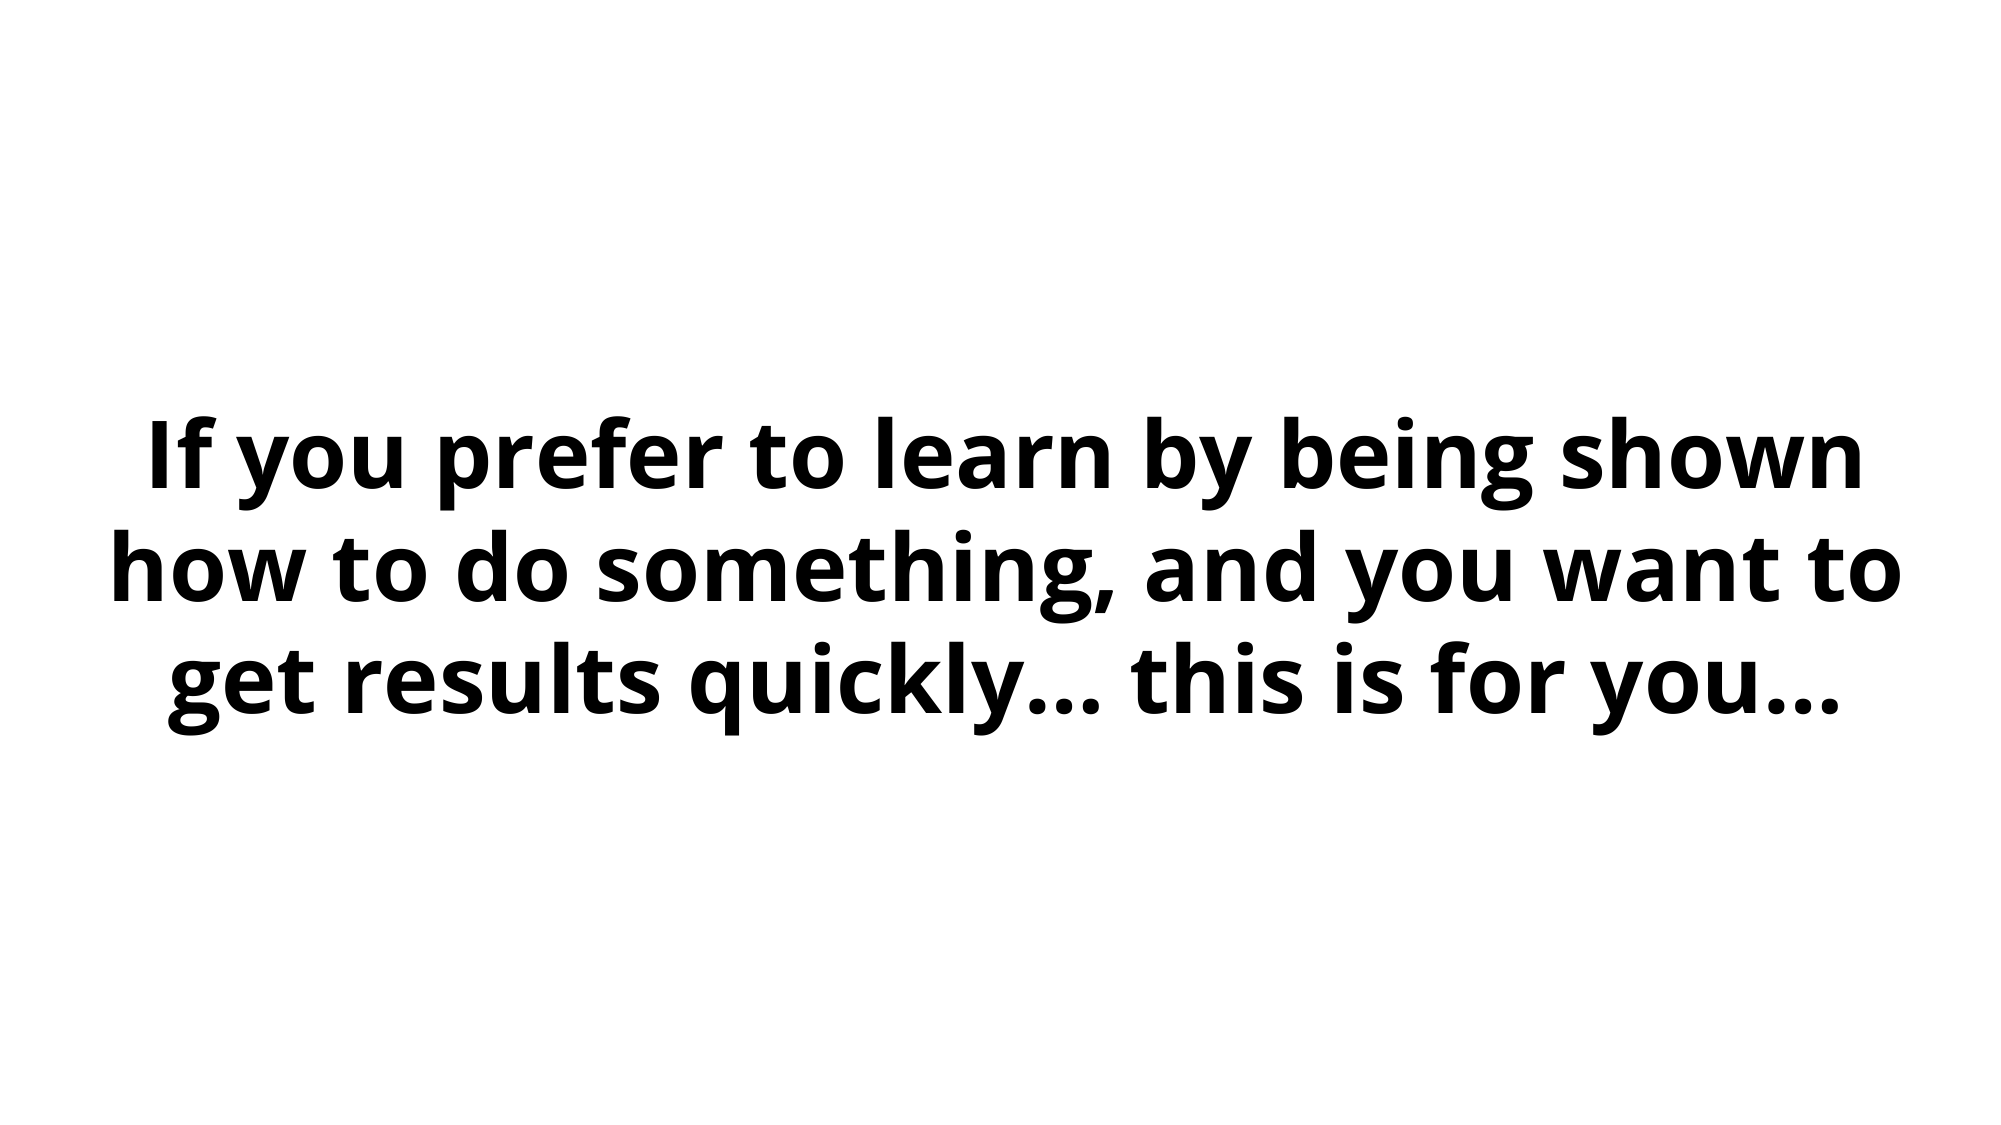

If you prefer to learn by being shown how to do something, and you want to get results quickly… this is for you…